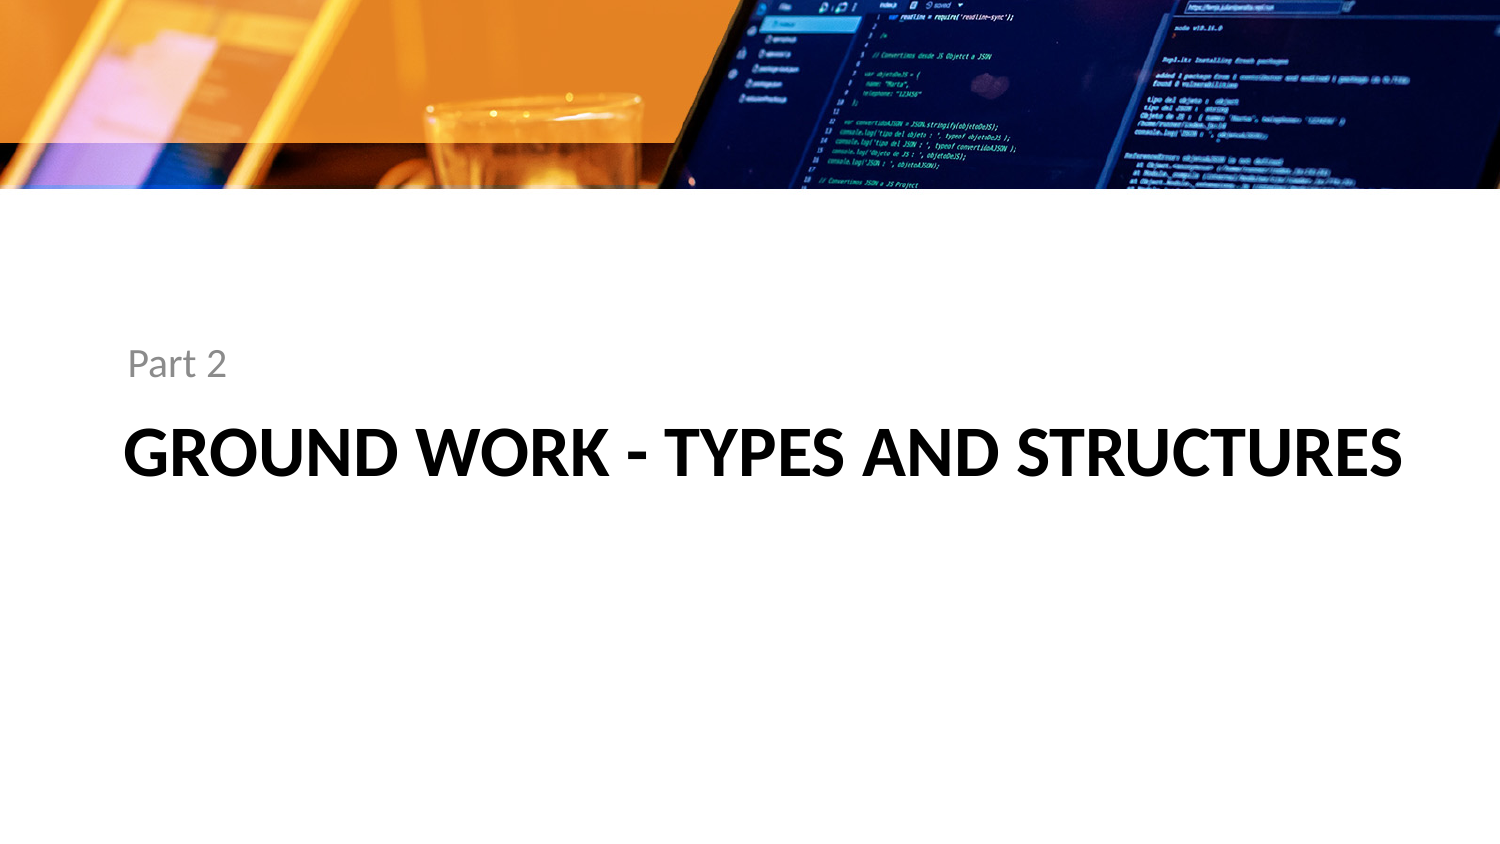

Part 2
# Ground Work - Types and Structures